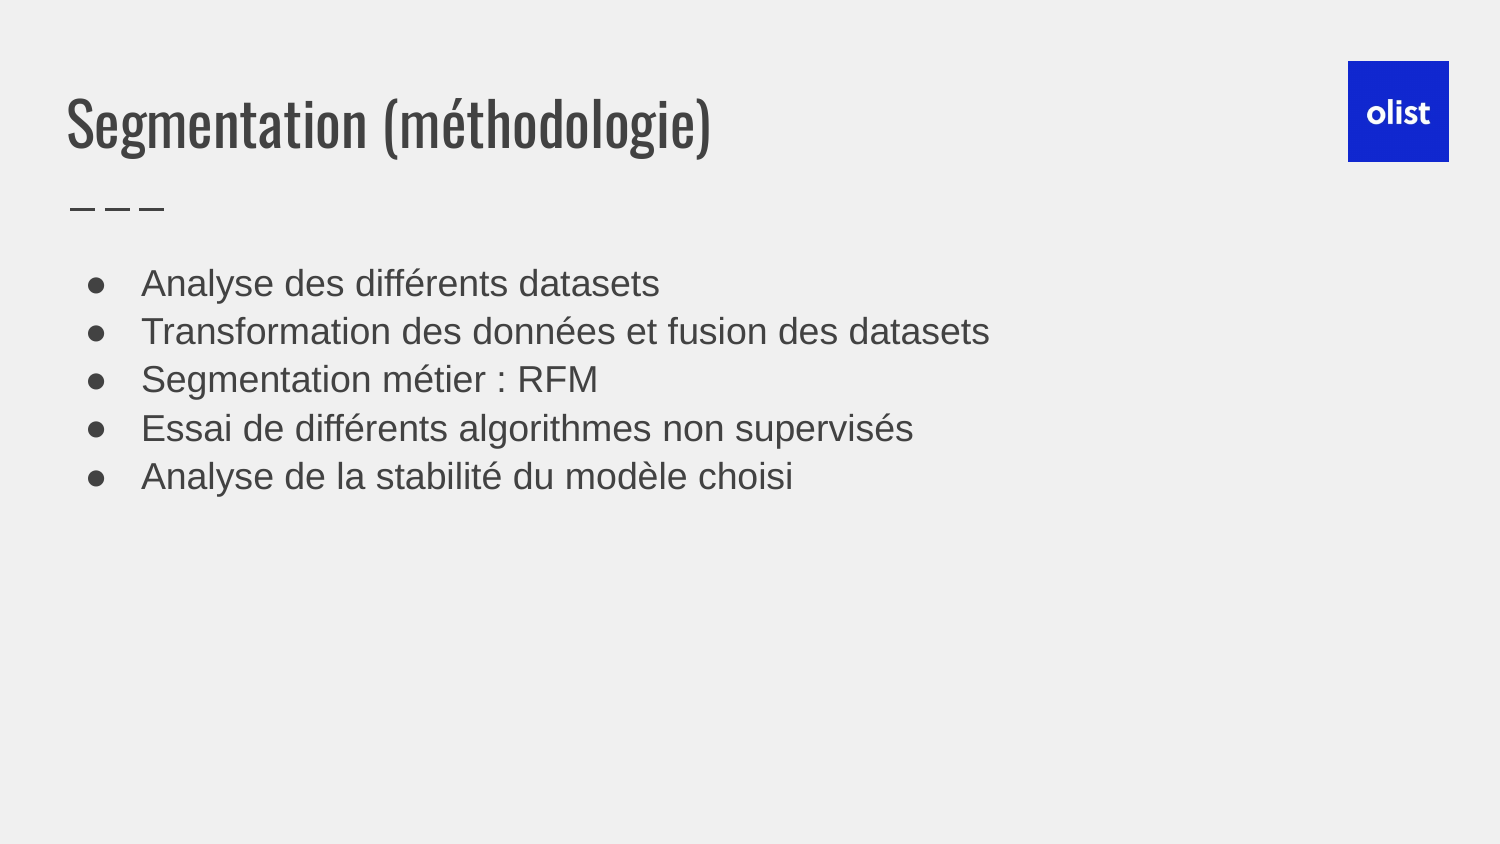

# Segmentation (méthodologie)
Analyse des différents datasets
Transformation des données et fusion des datasets
Segmentation métier : RFM
Essai de différents algorithmes non supervisés
Analyse de la stabilité du modèle choisi